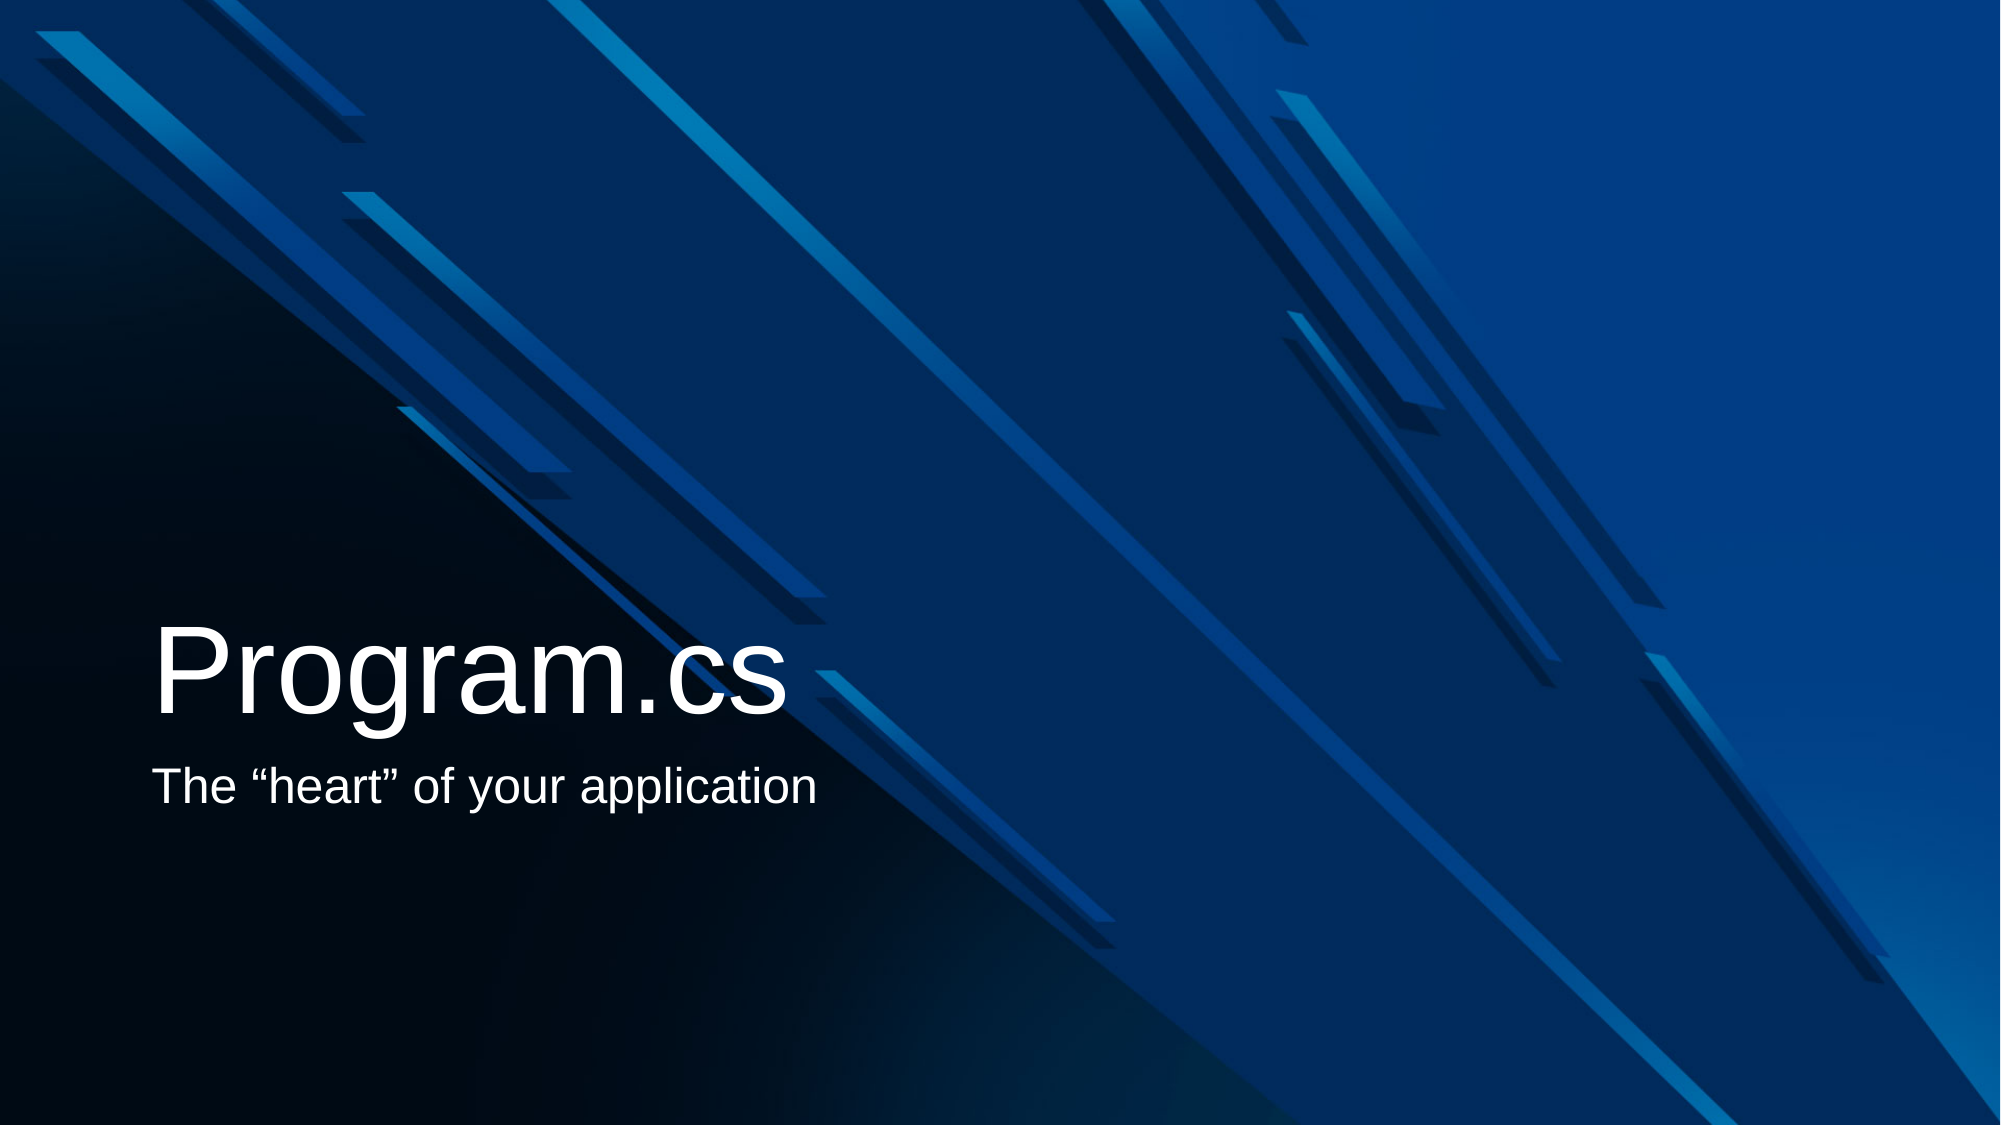

# Program.cs
The “heart” of your application